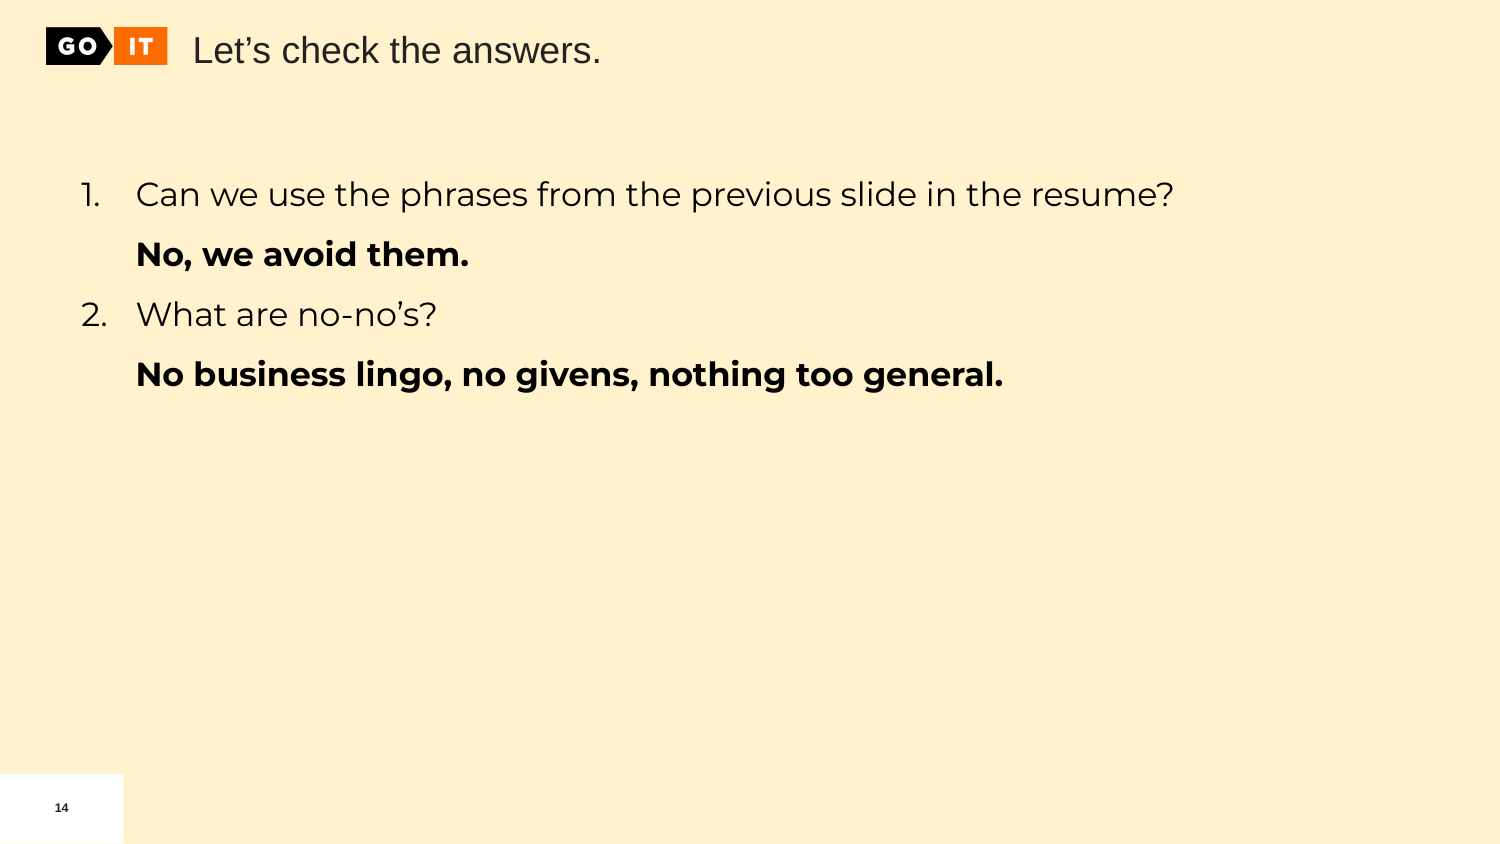

Let’s check the answers.
Сan we use the phrases from the previous slide in the resume?
No, we avoid them.
What are no-no’s?
No business lingo, no givens, nothing too general.